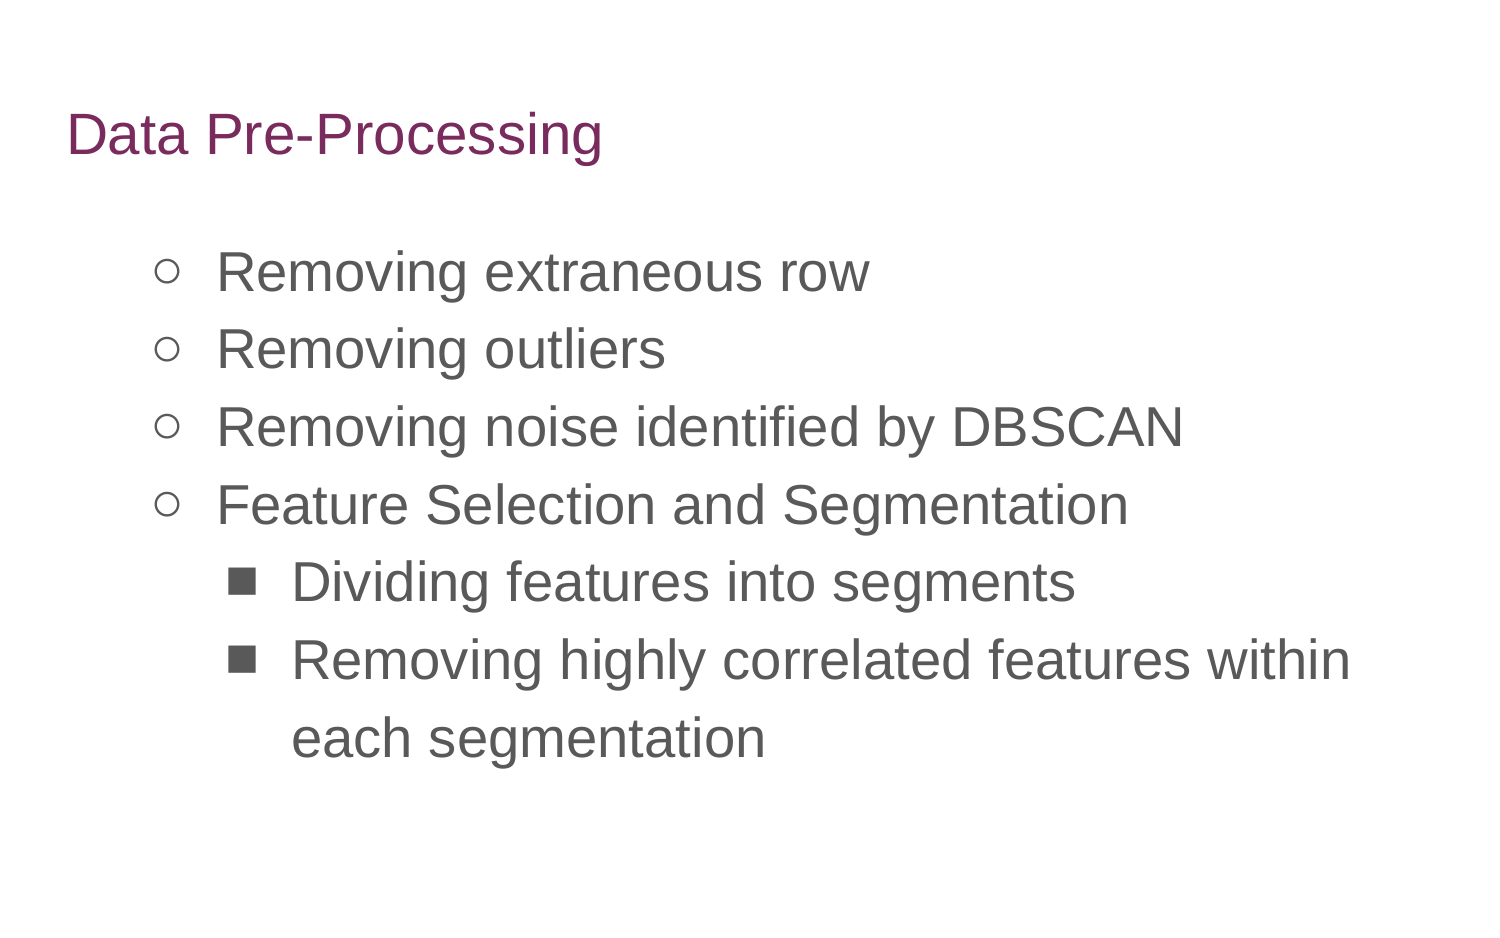

# Data Pre-Processing
Removing extraneous row
Removing outliers
Removing noise identified by DBSCAN
Feature Selection and Segmentation
Dividing features into segments
Removing highly correlated features within each segmentation